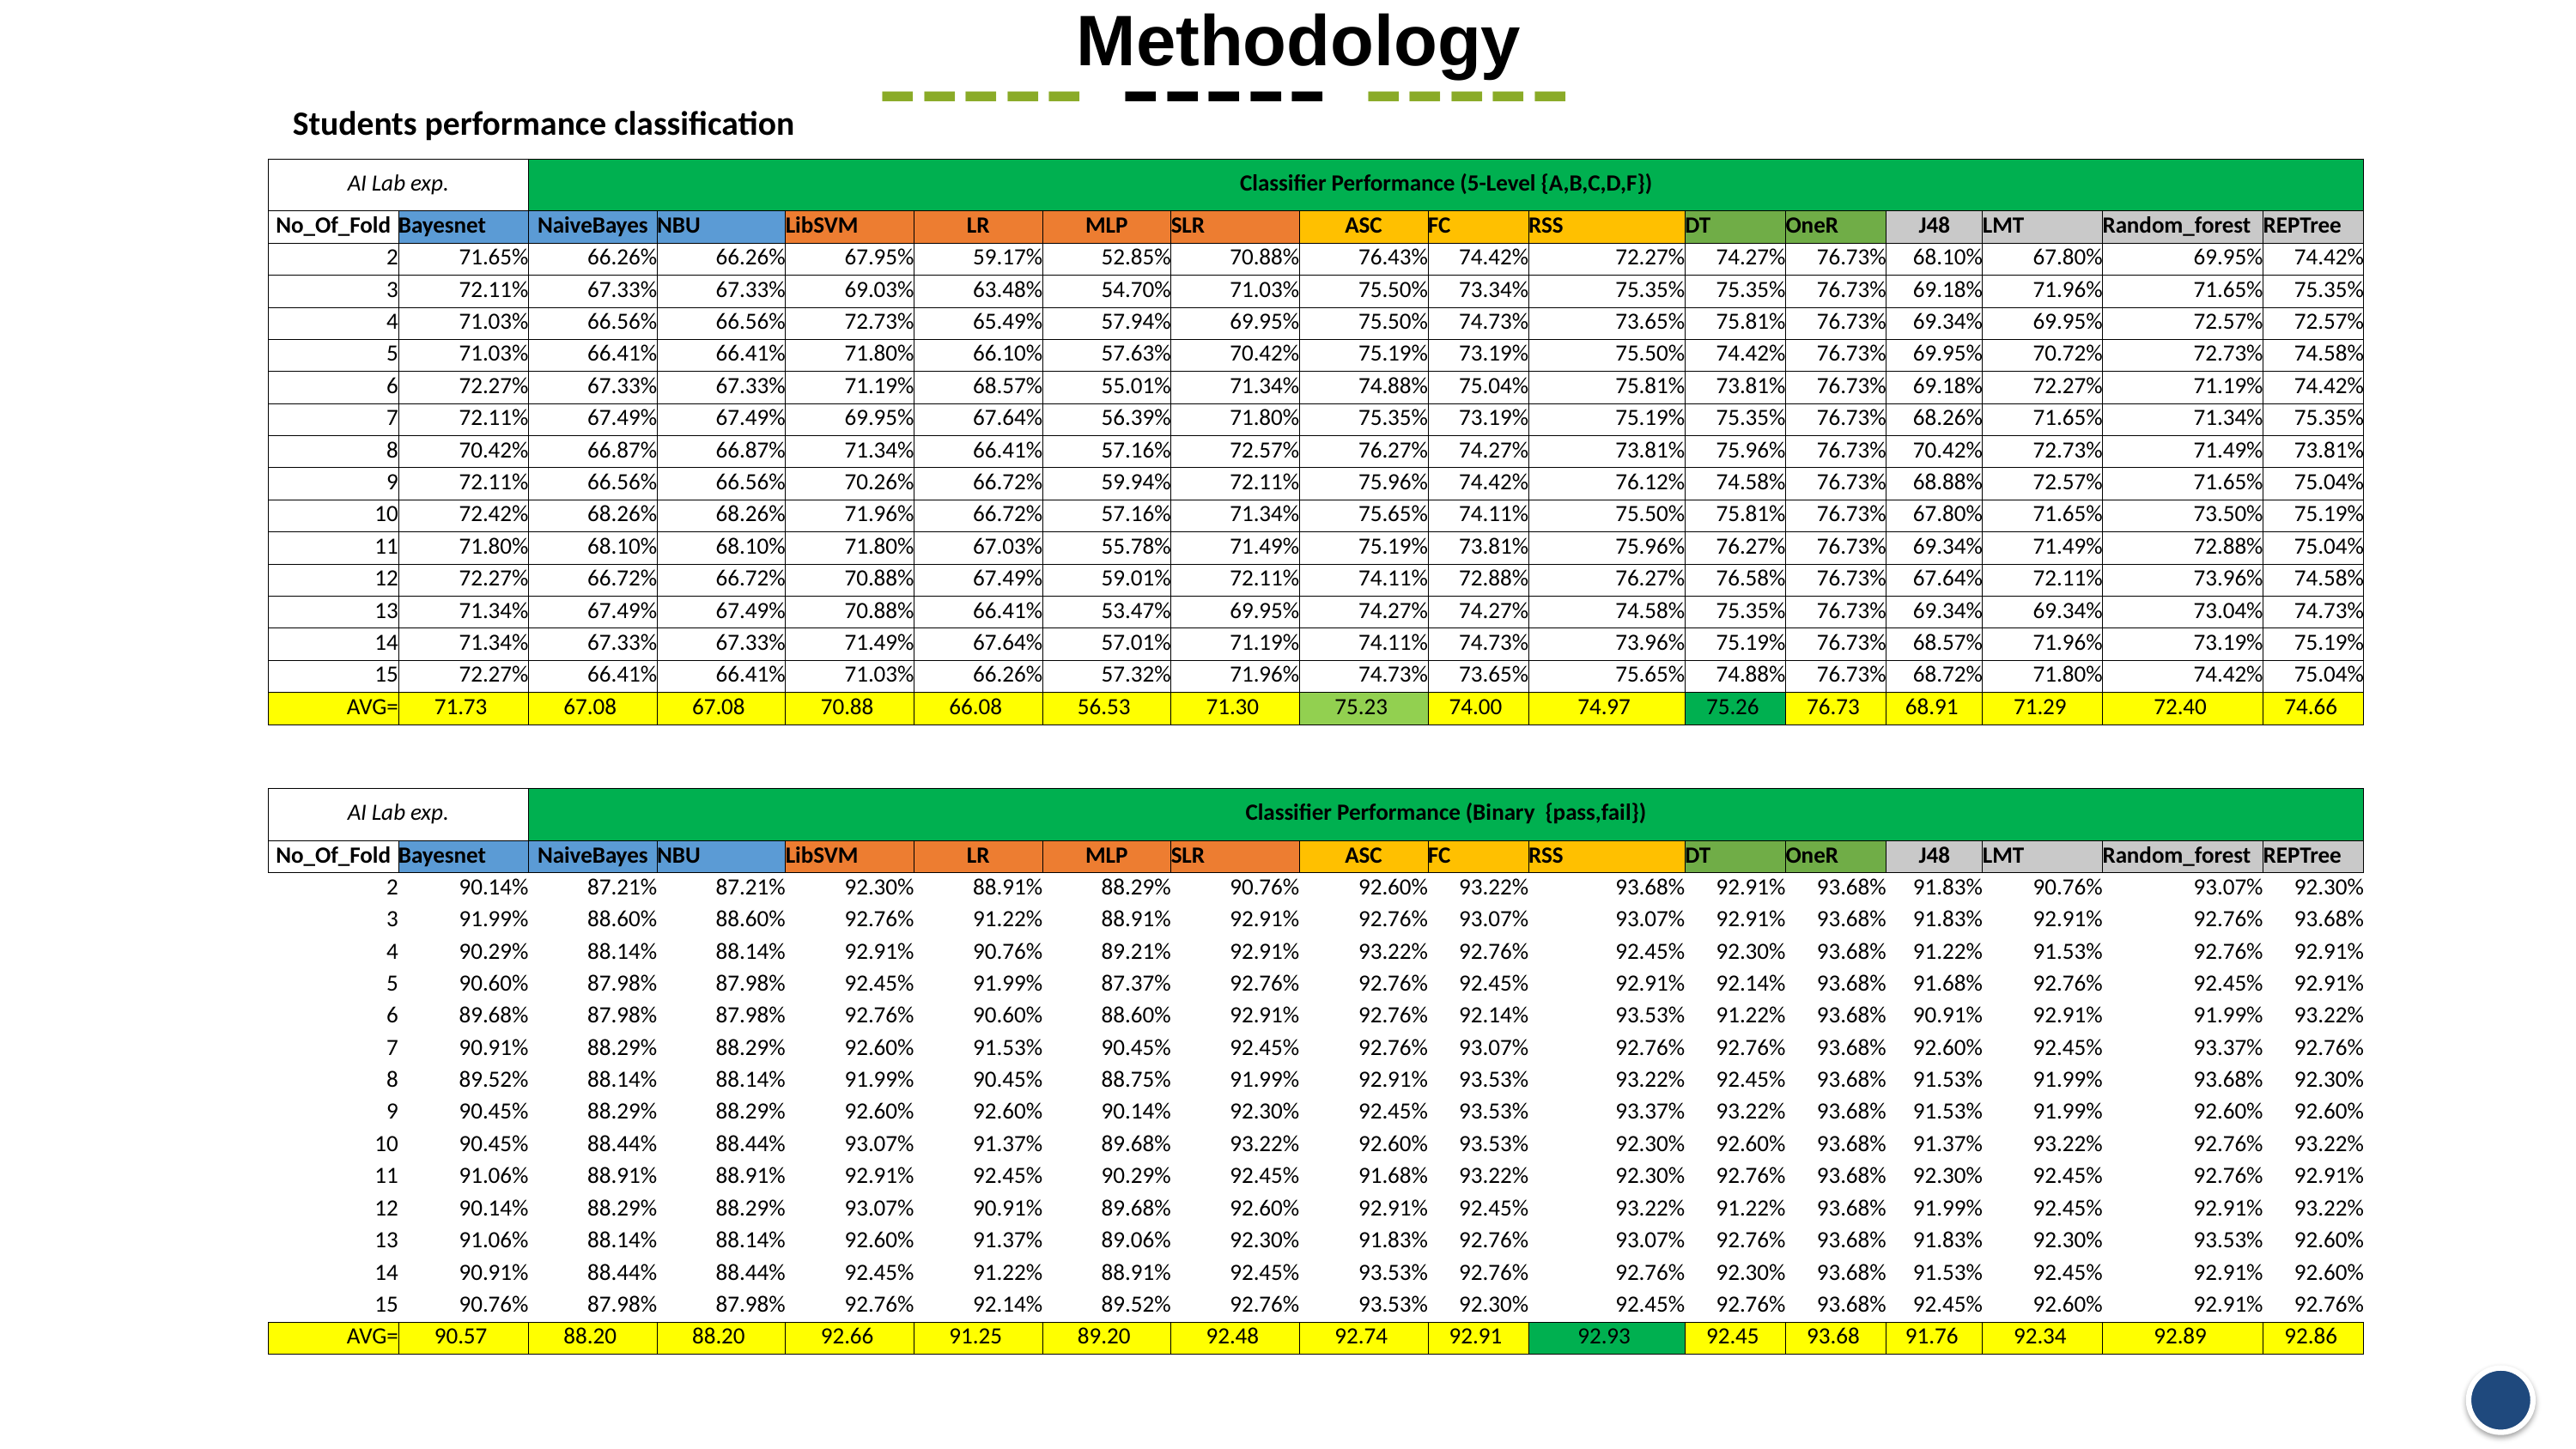

Methodology
----- ----- -----
| Students performance classification |  |  |  |  |  |  |  |  |  |  |  |  |  |  |  |  |
| --- | --- | --- | --- | --- | --- | --- | --- | --- | --- | --- | --- | --- | --- | --- | --- | --- |
| AI Lab exp. |  | Classifier Performance (5-Level {A,B,C,D,F}) |  |  |  |  |  |  |  |  |  |  |  |  |  |  |
| No\_Of\_Fold | Bayesnet | NaiveBayes | NBU | LibSVM | LR | MLP | SLR | ASC | FC | RSS | DT | OneR | J48 | LMT | Random\_forest | REPTree |
| 2 | 71.65% | 66.26% | 66.26% | 67.95% | 59.17% | 52.85% | 70.88% | 76.43% | 74.42% | 72.27% | 74.27% | 76.73% | 68.10% | 67.80% | 69.95% | 74.42% |
| 3 | 72.11% | 67.33% | 67.33% | 69.03% | 63.48% | 54.70% | 71.03% | 75.50% | 73.34% | 75.35% | 75.35% | 76.73% | 69.18% | 71.96% | 71.65% | 75.35% |
| 4 | 71.03% | 66.56% | 66.56% | 72.73% | 65.49% | 57.94% | 69.95% | 75.50% | 74.73% | 73.65% | 75.81% | 76.73% | 69.34% | 69.95% | 72.57% | 72.57% |
| 5 | 71.03% | 66.41% | 66.41% | 71.80% | 66.10% | 57.63% | 70.42% | 75.19% | 73.19% | 75.50% | 74.42% | 76.73% | 69.95% | 70.72% | 72.73% | 74.58% |
| 6 | 72.27% | 67.33% | 67.33% | 71.19% | 68.57% | 55.01% | 71.34% | 74.88% | 75.04% | 75.81% | 73.81% | 76.73% | 69.18% | 72.27% | 71.19% | 74.42% |
| 7 | 72.11% | 67.49% | 67.49% | 69.95% | 67.64% | 56.39% | 71.80% | 75.35% | 73.19% | 75.19% | 75.35% | 76.73% | 68.26% | 71.65% | 71.34% | 75.35% |
| 8 | 70.42% | 66.87% | 66.87% | 71.34% | 66.41% | 57.16% | 72.57% | 76.27% | 74.27% | 73.81% | 75.96% | 76.73% | 70.42% | 72.73% | 71.49% | 73.81% |
| 9 | 72.11% | 66.56% | 66.56% | 70.26% | 66.72% | 59.94% | 72.11% | 75.96% | 74.42% | 76.12% | 74.58% | 76.73% | 68.88% | 72.57% | 71.65% | 75.04% |
| 10 | 72.42% | 68.26% | 68.26% | 71.96% | 66.72% | 57.16% | 71.34% | 75.65% | 74.11% | 75.50% | 75.81% | 76.73% | 67.80% | 71.65% | 73.50% | 75.19% |
| 11 | 71.80% | 68.10% | 68.10% | 71.80% | 67.03% | 55.78% | 71.49% | 75.19% | 73.81% | 75.96% | 76.27% | 76.73% | 69.34% | 71.49% | 72.88% | 75.04% |
| 12 | 72.27% | 66.72% | 66.72% | 70.88% | 67.49% | 59.01% | 72.11% | 74.11% | 72.88% | 76.27% | 76.58% | 76.73% | 67.64% | 72.11% | 73.96% | 74.58% |
| 13 | 71.34% | 67.49% | 67.49% | 70.88% | 66.41% | 53.47% | 69.95% | 74.27% | 74.27% | 74.58% | 75.35% | 76.73% | 69.34% | 69.34% | 73.04% | 74.73% |
| 14 | 71.34% | 67.33% | 67.33% | 71.49% | 67.64% | 57.01% | 71.19% | 74.11% | 74.73% | 73.96% | 75.19% | 76.73% | 68.57% | 71.96% | 73.19% | 75.19% |
| 15 | 72.27% | 66.41% | 66.41% | 71.03% | 66.26% | 57.32% | 71.96% | 74.73% | 73.65% | 75.65% | 74.88% | 76.73% | 68.72% | 71.80% | 74.42% | 75.04% |
| AVG= | 71.73 | 67.08 | 67.08 | 70.88 | 66.08 | 56.53 | 71.30 | 75.23 | 74.00 | 74.97 | 75.26 | 76.73 | 68.91 | 71.29 | 72.40 | 74.66 |
|  |  |  |  |  |  |  |  |  |  |  |  |  |  |  |  |  |
|  |  |  |  |  |  |  |  |  |  |  |  |  |  |  |  |  |
| AI Lab exp. |  | Classifier Performance (Binary {pass,fail}) |  |  |  |  |  |  |  |  |  |  |  |  |  |  |
| No\_Of\_Fold | Bayesnet | NaiveBayes | NBU | LibSVM | LR | MLP | SLR | ASC | FC | RSS | DT | OneR | J48 | LMT | Random\_forest | REPTree |
| 2 | 90.14% | 87.21% | 87.21% | 92.30% | 88.91% | 88.29% | 90.76% | 92.60% | 93.22% | 93.68% | 92.91% | 93.68% | 91.83% | 90.76% | 93.07% | 92.30% |
| 3 | 91.99% | 88.60% | 88.60% | 92.76% | 91.22% | 88.91% | 92.91% | 92.76% | 93.07% | 93.07% | 92.91% | 93.68% | 91.83% | 92.91% | 92.76% | 93.68% |
| 4 | 90.29% | 88.14% | 88.14% | 92.91% | 90.76% | 89.21% | 92.91% | 93.22% | 92.76% | 92.45% | 92.30% | 93.68% | 91.22% | 91.53% | 92.76% | 92.91% |
| 5 | 90.60% | 87.98% | 87.98% | 92.45% | 91.99% | 87.37% | 92.76% | 92.76% | 92.45% | 92.91% | 92.14% | 93.68% | 91.68% | 92.76% | 92.45% | 92.91% |
| 6 | 89.68% | 87.98% | 87.98% | 92.76% | 90.60% | 88.60% | 92.91% | 92.76% | 92.14% | 93.53% | 91.22% | 93.68% | 90.91% | 92.91% | 91.99% | 93.22% |
| 7 | 90.91% | 88.29% | 88.29% | 92.60% | 91.53% | 90.45% | 92.45% | 92.76% | 93.07% | 92.76% | 92.76% | 93.68% | 92.60% | 92.45% | 93.37% | 92.76% |
| 8 | 89.52% | 88.14% | 88.14% | 91.99% | 90.45% | 88.75% | 91.99% | 92.91% | 93.53% | 93.22% | 92.45% | 93.68% | 91.53% | 91.99% | 93.68% | 92.30% |
| 9 | 90.45% | 88.29% | 88.29% | 92.60% | 92.60% | 90.14% | 92.30% | 92.45% | 93.53% | 93.37% | 93.22% | 93.68% | 91.53% | 91.99% | 92.60% | 92.60% |
| 10 | 90.45% | 88.44% | 88.44% | 93.07% | 91.37% | 89.68% | 93.22% | 92.60% | 93.53% | 92.30% | 92.60% | 93.68% | 91.37% | 93.22% | 92.76% | 93.22% |
| 11 | 91.06% | 88.91% | 88.91% | 92.91% | 92.45% | 90.29% | 92.45% | 91.68% | 93.22% | 92.30% | 92.76% | 93.68% | 92.30% | 92.45% | 92.76% | 92.91% |
| 12 | 90.14% | 88.29% | 88.29% | 93.07% | 90.91% | 89.68% | 92.60% | 92.91% | 92.45% | 93.22% | 91.22% | 93.68% | 91.99% | 92.45% | 92.91% | 93.22% |
| 13 | 91.06% | 88.14% | 88.14% | 92.60% | 91.37% | 89.06% | 92.30% | 91.83% | 92.76% | 93.07% | 92.76% | 93.68% | 91.83% | 92.30% | 93.53% | 92.60% |
| 14 | 90.91% | 88.44% | 88.44% | 92.45% | 91.22% | 88.91% | 92.45% | 93.53% | 92.76% | 92.76% | 92.30% | 93.68% | 91.53% | 92.45% | 92.91% | 92.60% |
| 15 | 90.76% | 87.98% | 87.98% | 92.76% | 92.14% | 89.52% | 92.76% | 93.53% | 92.30% | 92.45% | 92.76% | 93.68% | 92.45% | 92.60% | 92.91% | 92.76% |
| AVG= | 90.57 | 88.20 | 88.20 | 92.66 | 91.25 | 89.20 | 92.48 | 92.74 | 92.91 | 92.93 | 92.45 | 93.68 | 91.76 | 92.34 | 92.89 | 92.86 |

18